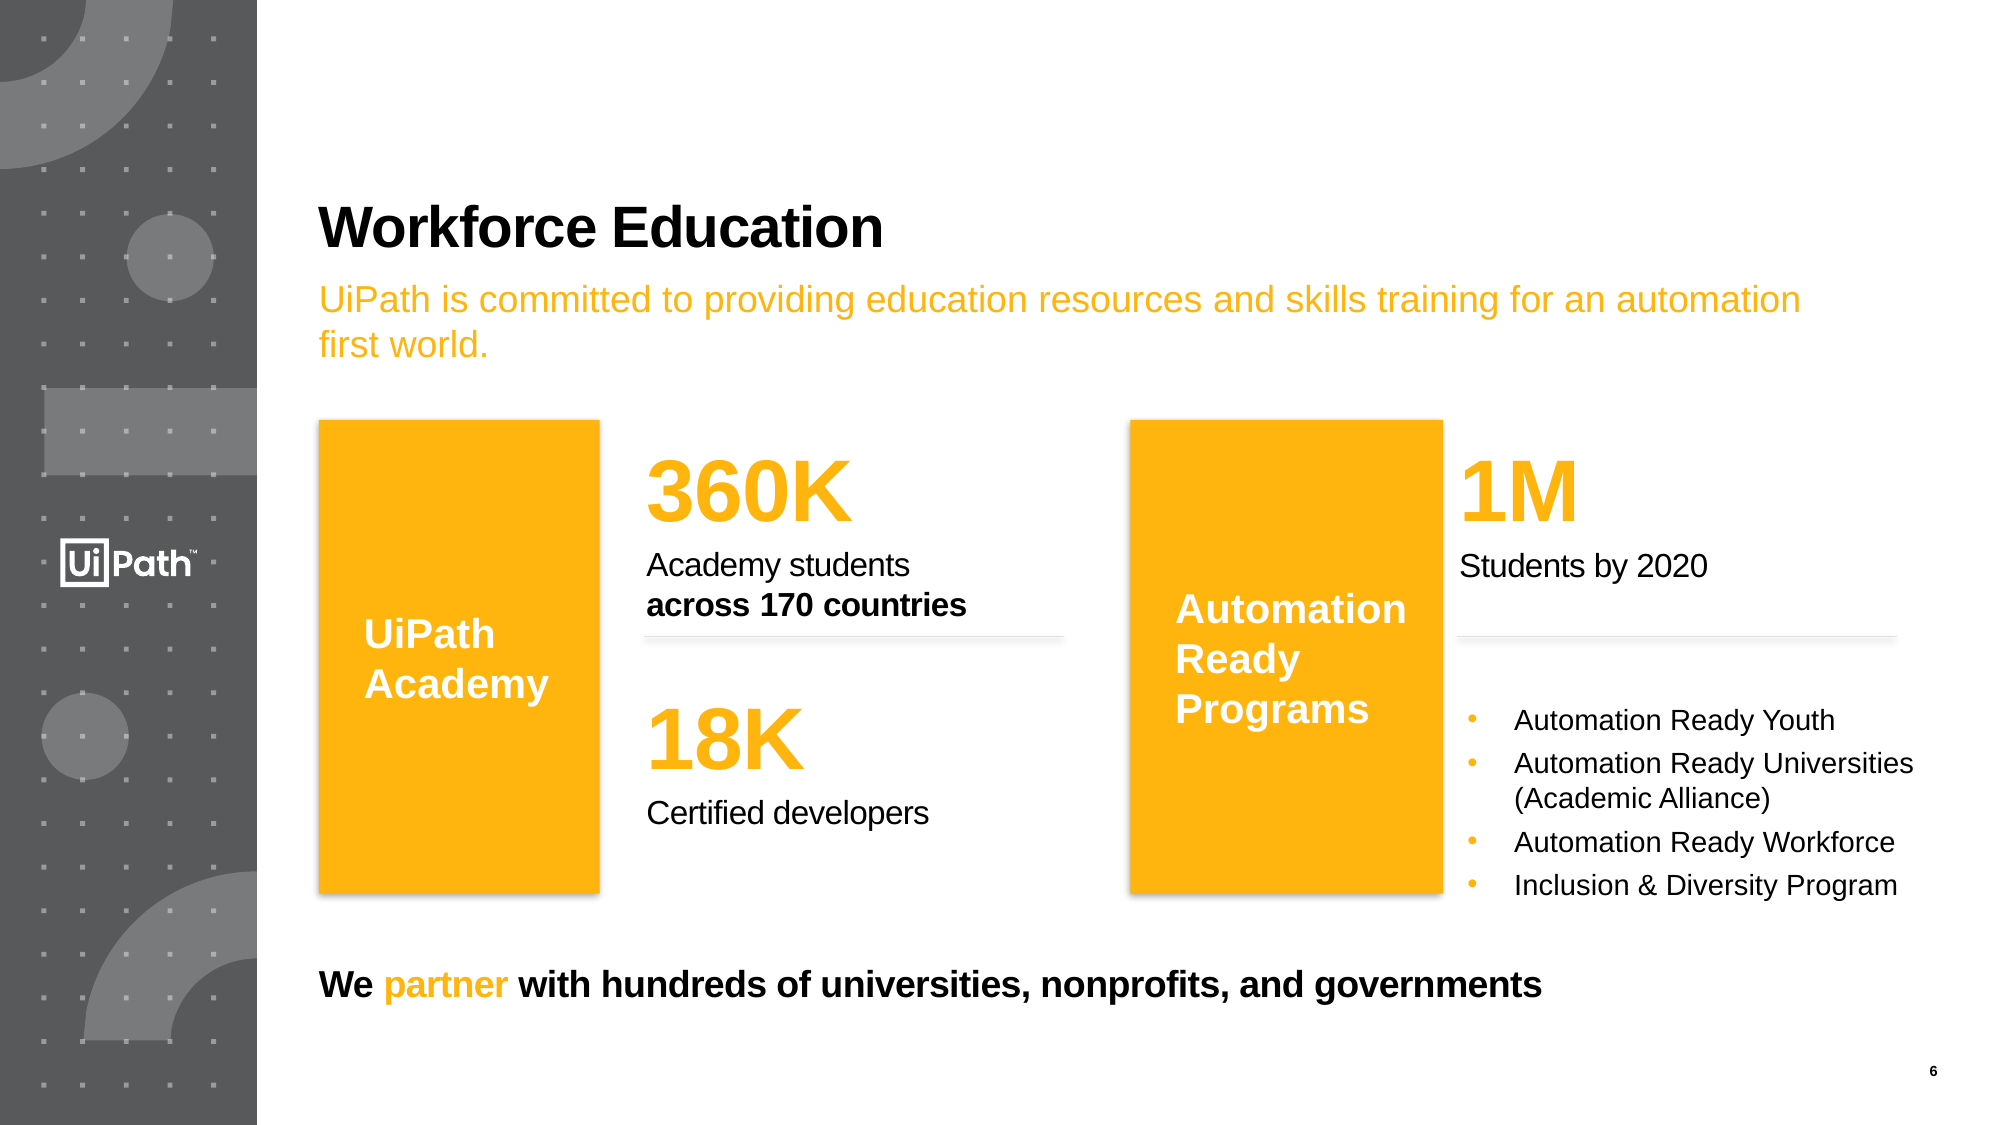

# Workforce Education
UiPath is committed to providing education resources and skills training for an automation
first world.
UiPath
Academy
Automation Ready Programs
360K
1M
Academy students
across 170 countries
Students by 2020
18K
Automation Ready Youth
Automation Ready Universities (Academic Alliance)
Automation Ready Workforce
Inclusion & Diversity Program
Certified developers
We partner with hundreds of universities, nonprofits, and governments